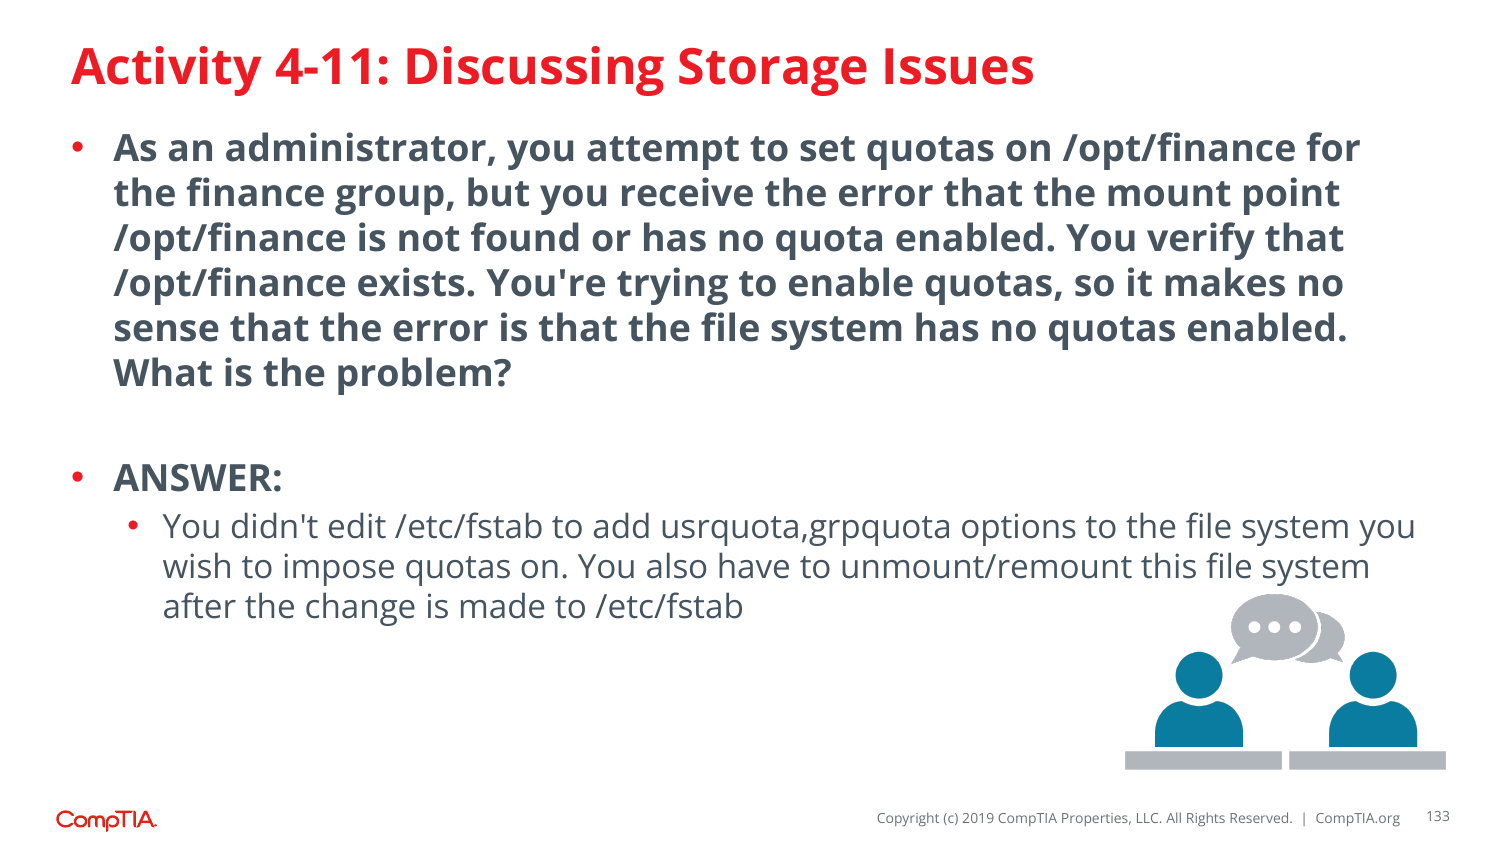

# Activity 4-11: Discussing Storage Issues
As an administrator, you attempt to set quotas on /opt/finance for the finance group, but you receive the error that the mount point /opt/finance is not found or has no quota enabled. You verify that /opt/finance exists. You're trying to enable quotas, so it makes no sense that the error is that the file system has no quotas enabled. What is the problem?

ANSWER:
You didn't edit /etc/fstab to add usrquota,grpquota options to the file system you wish to impose quotas on. You also have to unmount/remount this file system after the change is made to /etc/fstab

133